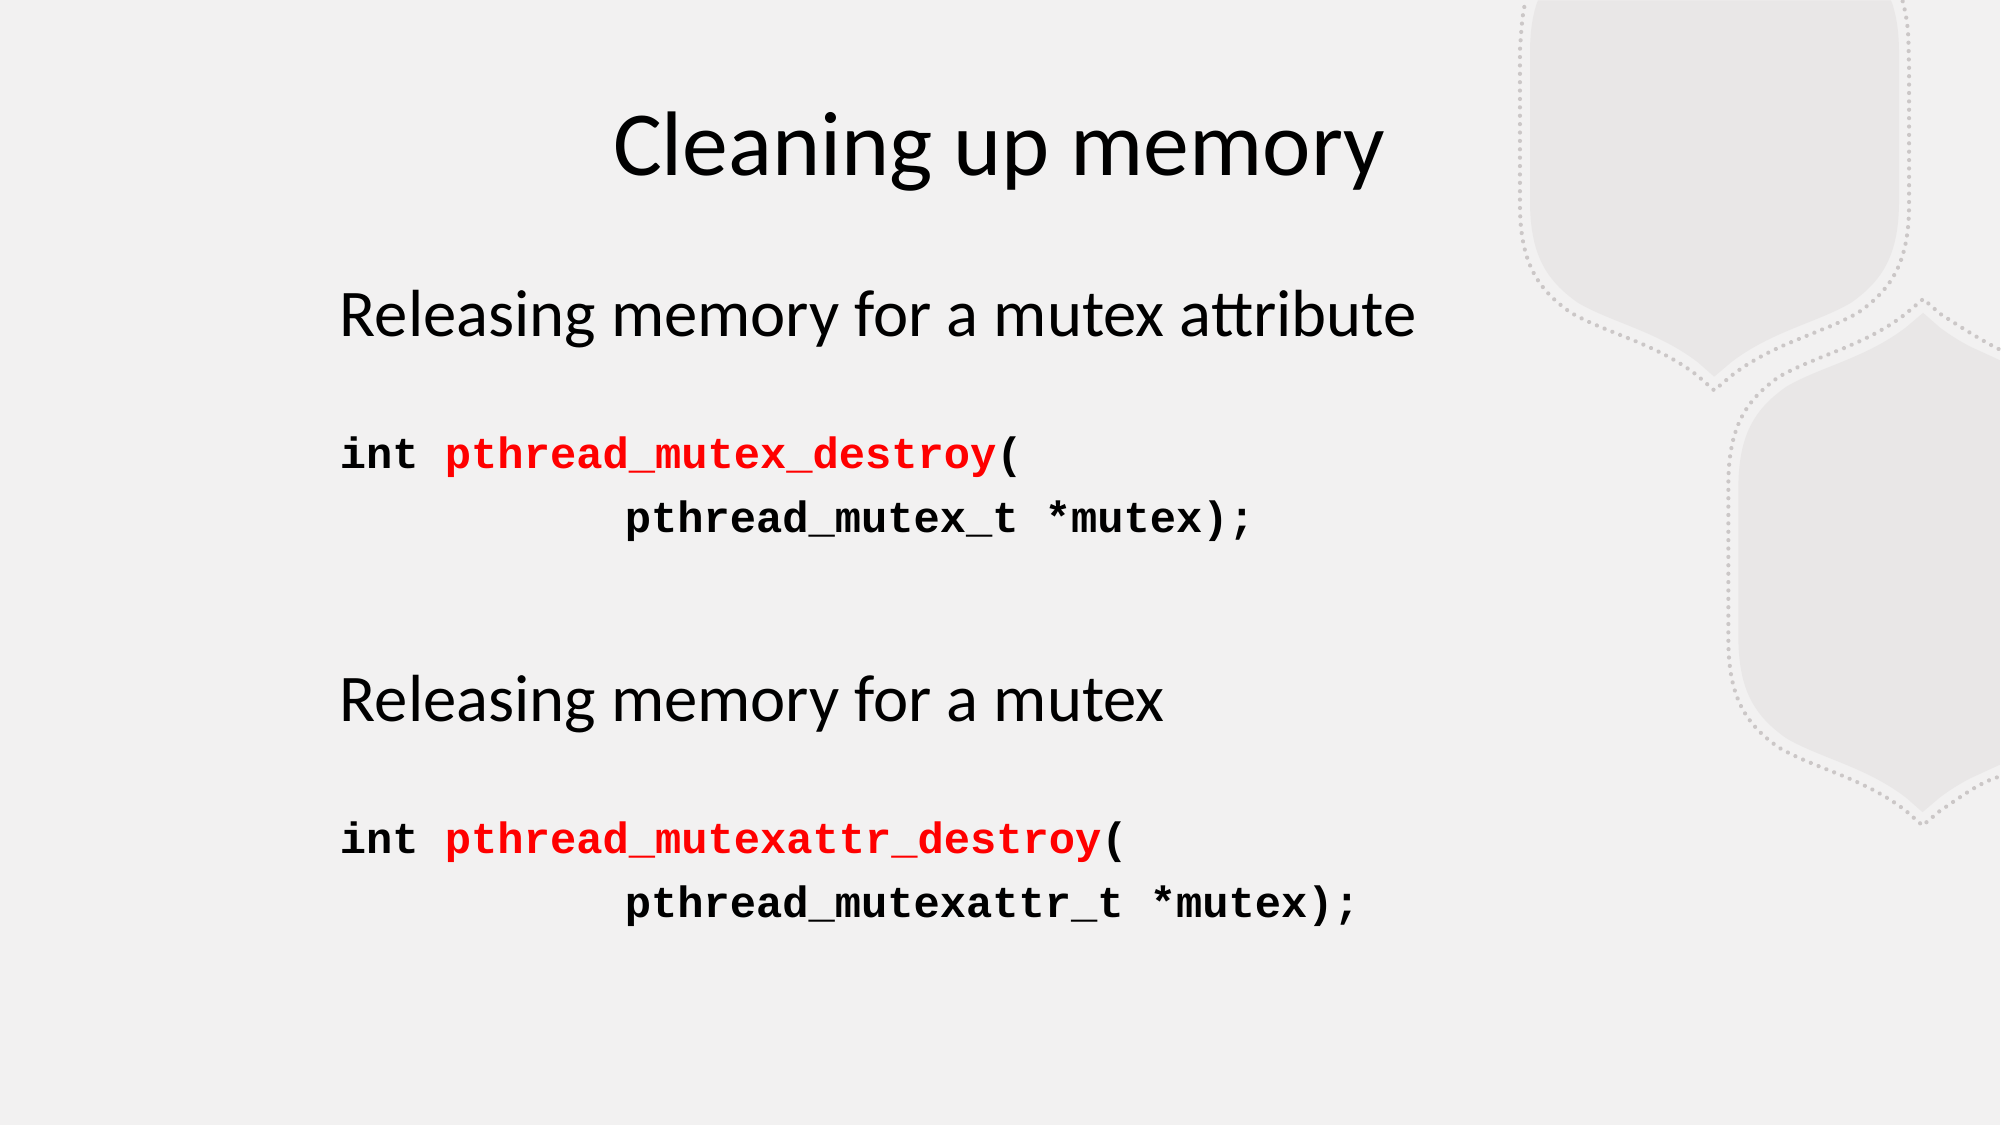

Cleaning up memory
Releasing memory for a mutex attribute

int pthread_mutex_destroy(
		   pthread_mutex_t *mutex);

Releasing memory for a mutex

int pthread_mutexattr_destroy(
		   pthread_mutexattr_t *mutex);